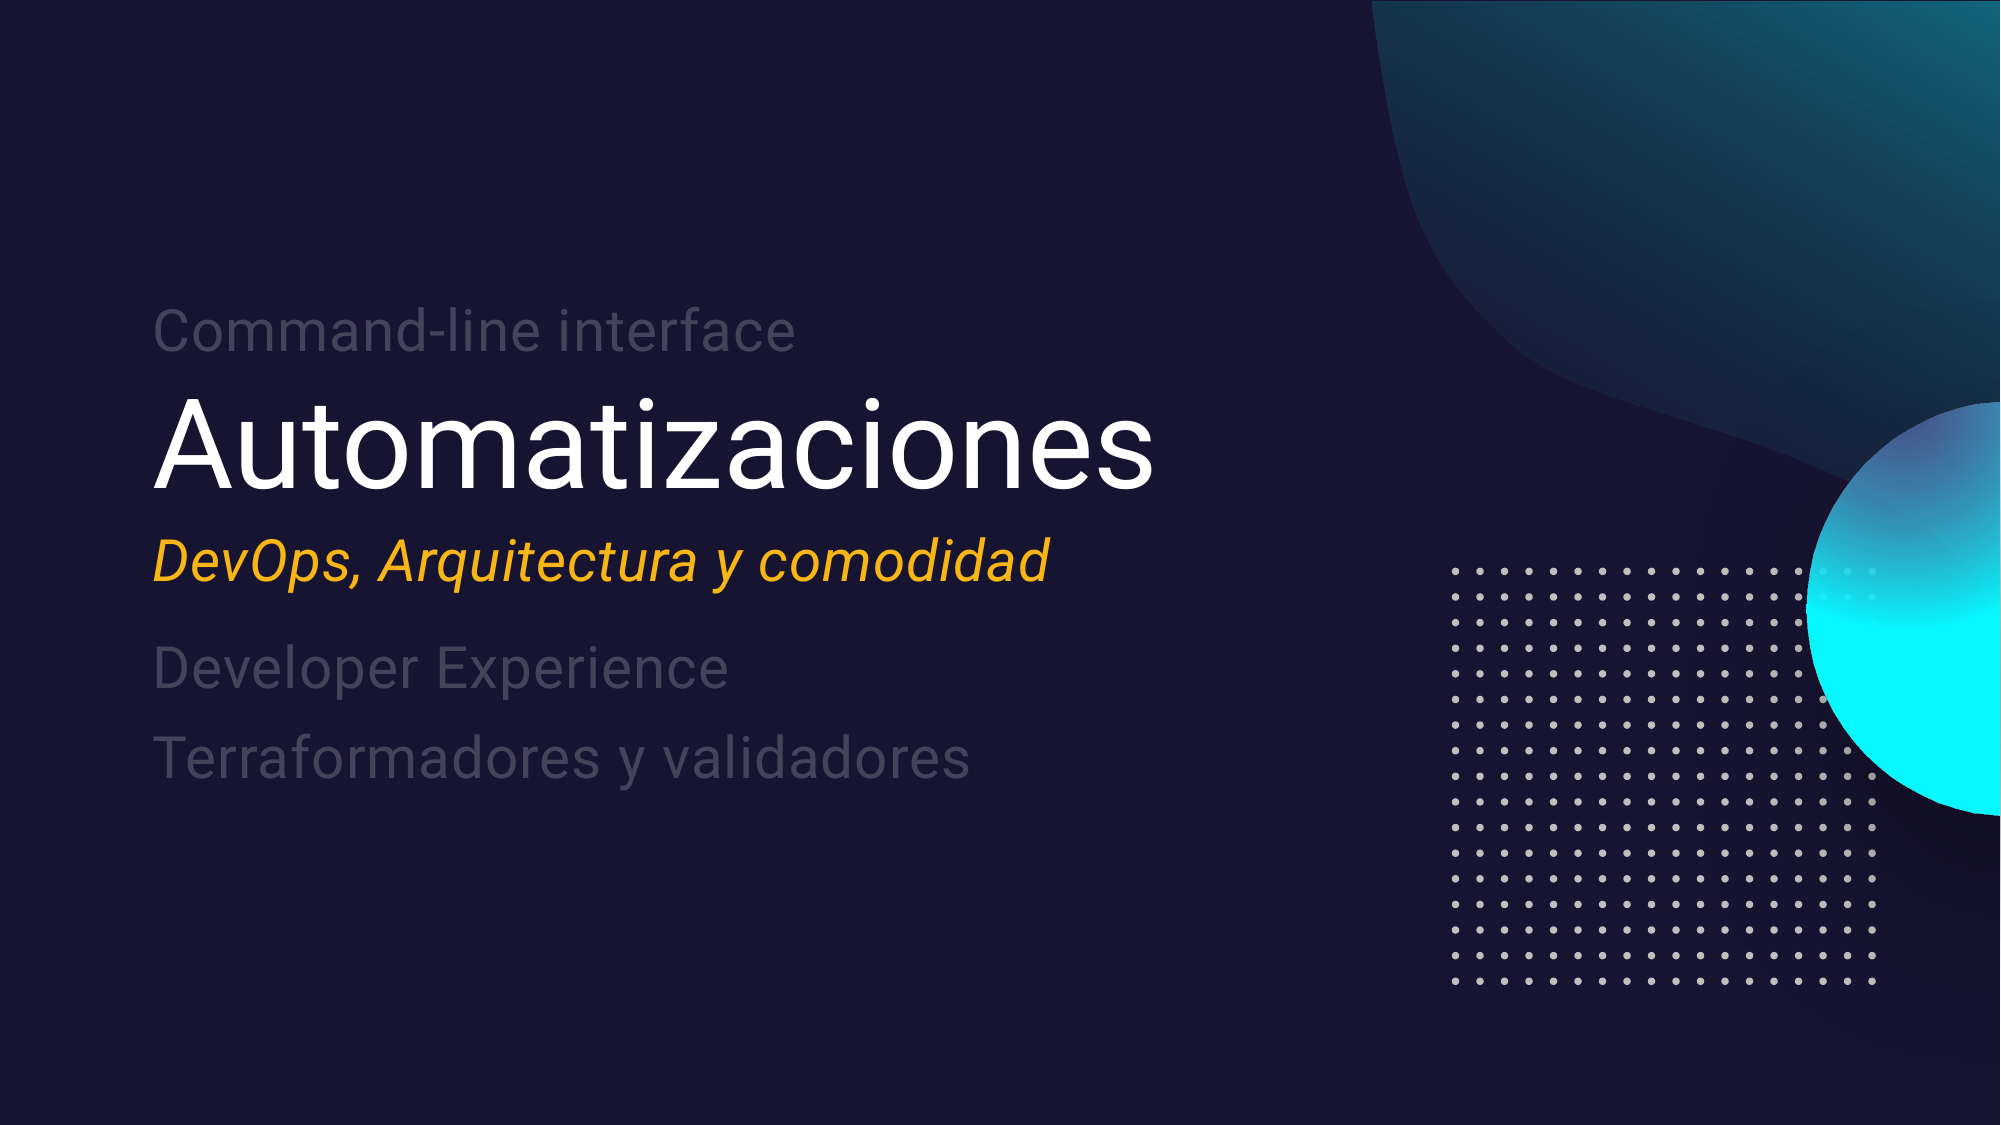

Command-line interface

# Automatizaciones
DevOps, Arquitectura y comodidad

Developer Experience
Terraformadores y validadores